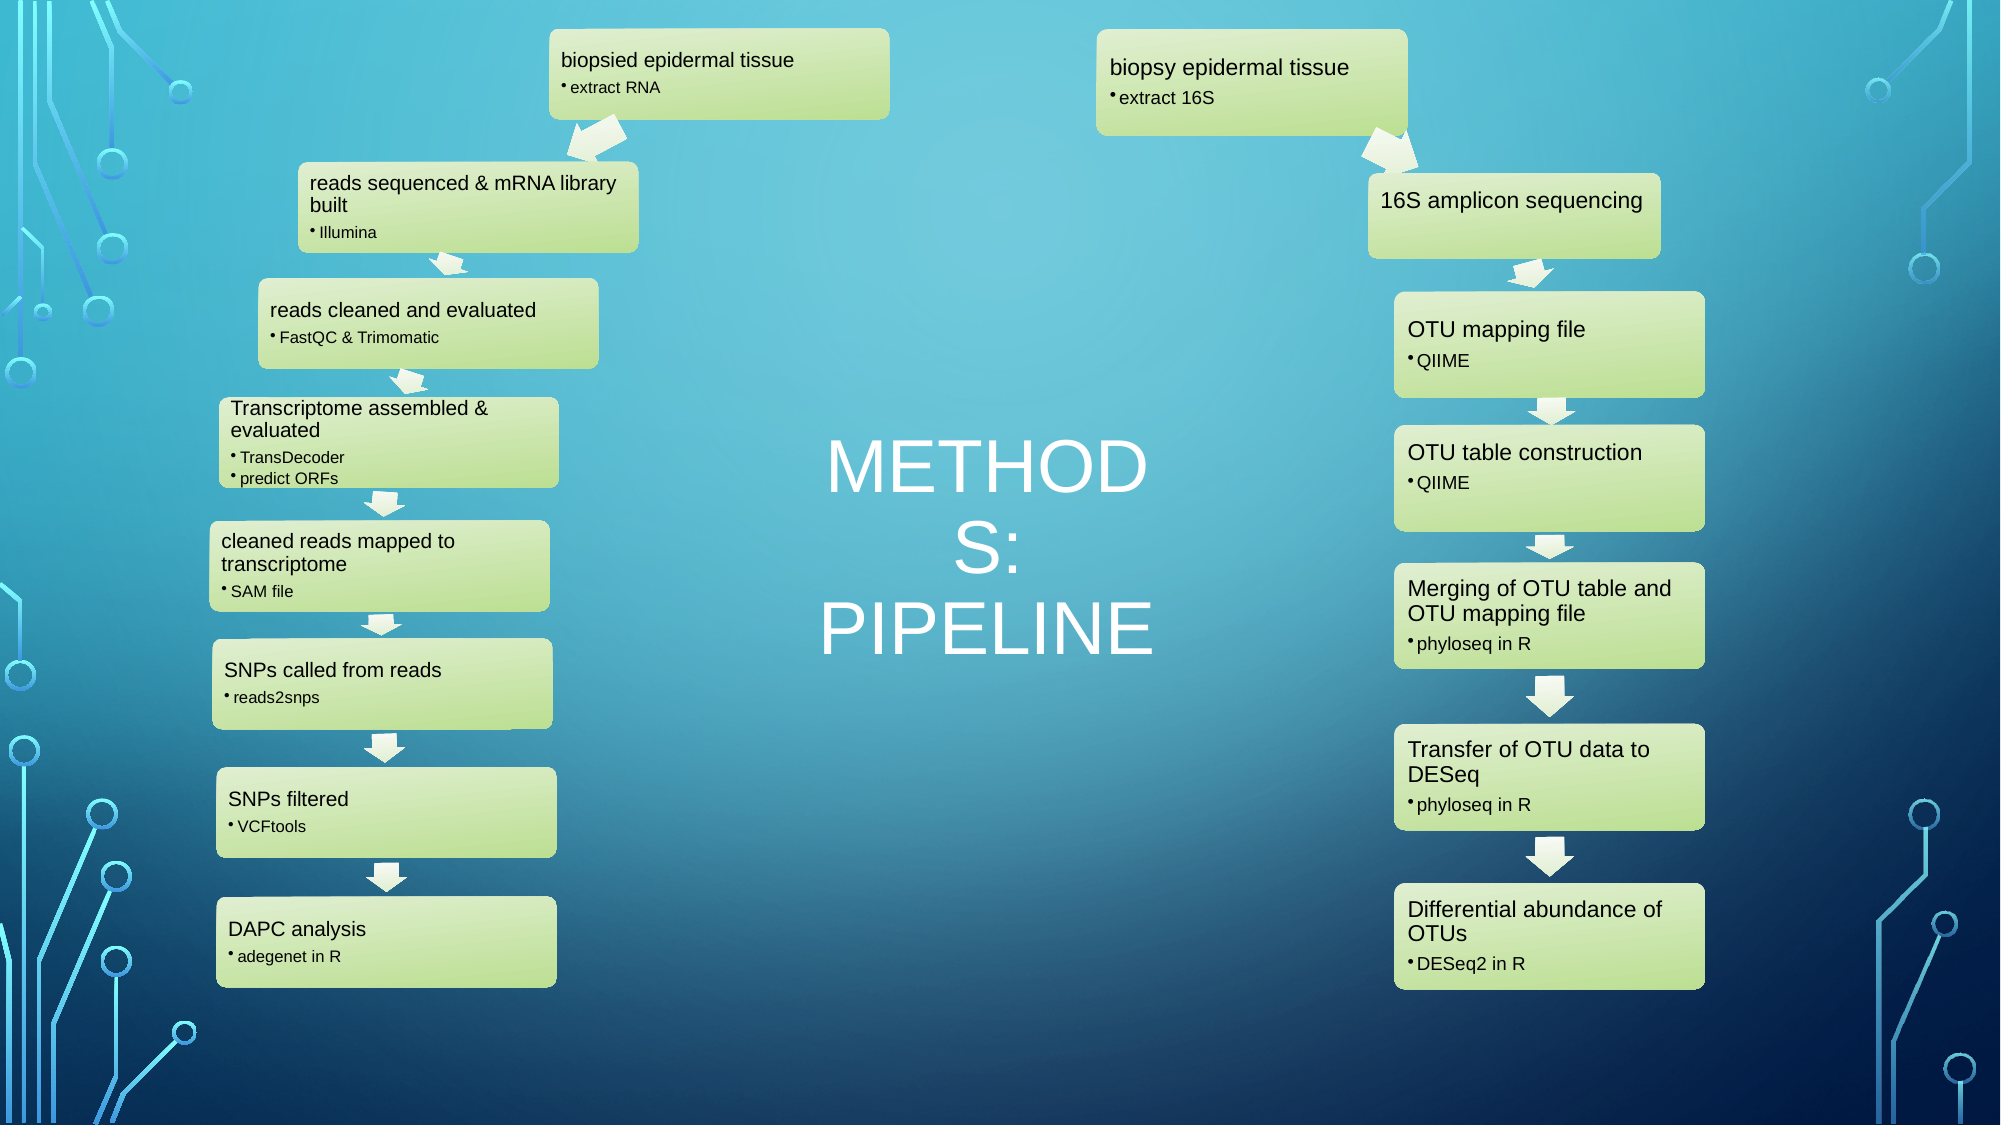

biopsied epidermal tissue
extract RNA

reads sequenced & mRNA library built
Illumina

reads cleaned and evaluated
FastQC & Trimomatic

Transcriptome assembled & evaluated
TransDecoder
predict ORFs

cleaned reads mapped to transcriptome
SAM file

SNPs called from reads
reads2snps

SNPs filtered
VCFtools

DAPC analysis
adegenet in R
biopsy epidermal tissue
extract 16S

16S amplicon sequencing

OTU mapping file
QIIME

OTU table construction
QIIME

Merging of OTU table and OTU mapping file
phyloseq in R

Transfer of OTU data to DESeq
phyloseq in R

Differential abundance of OTUs
DESeq2 in R
# Methods: Pipeline